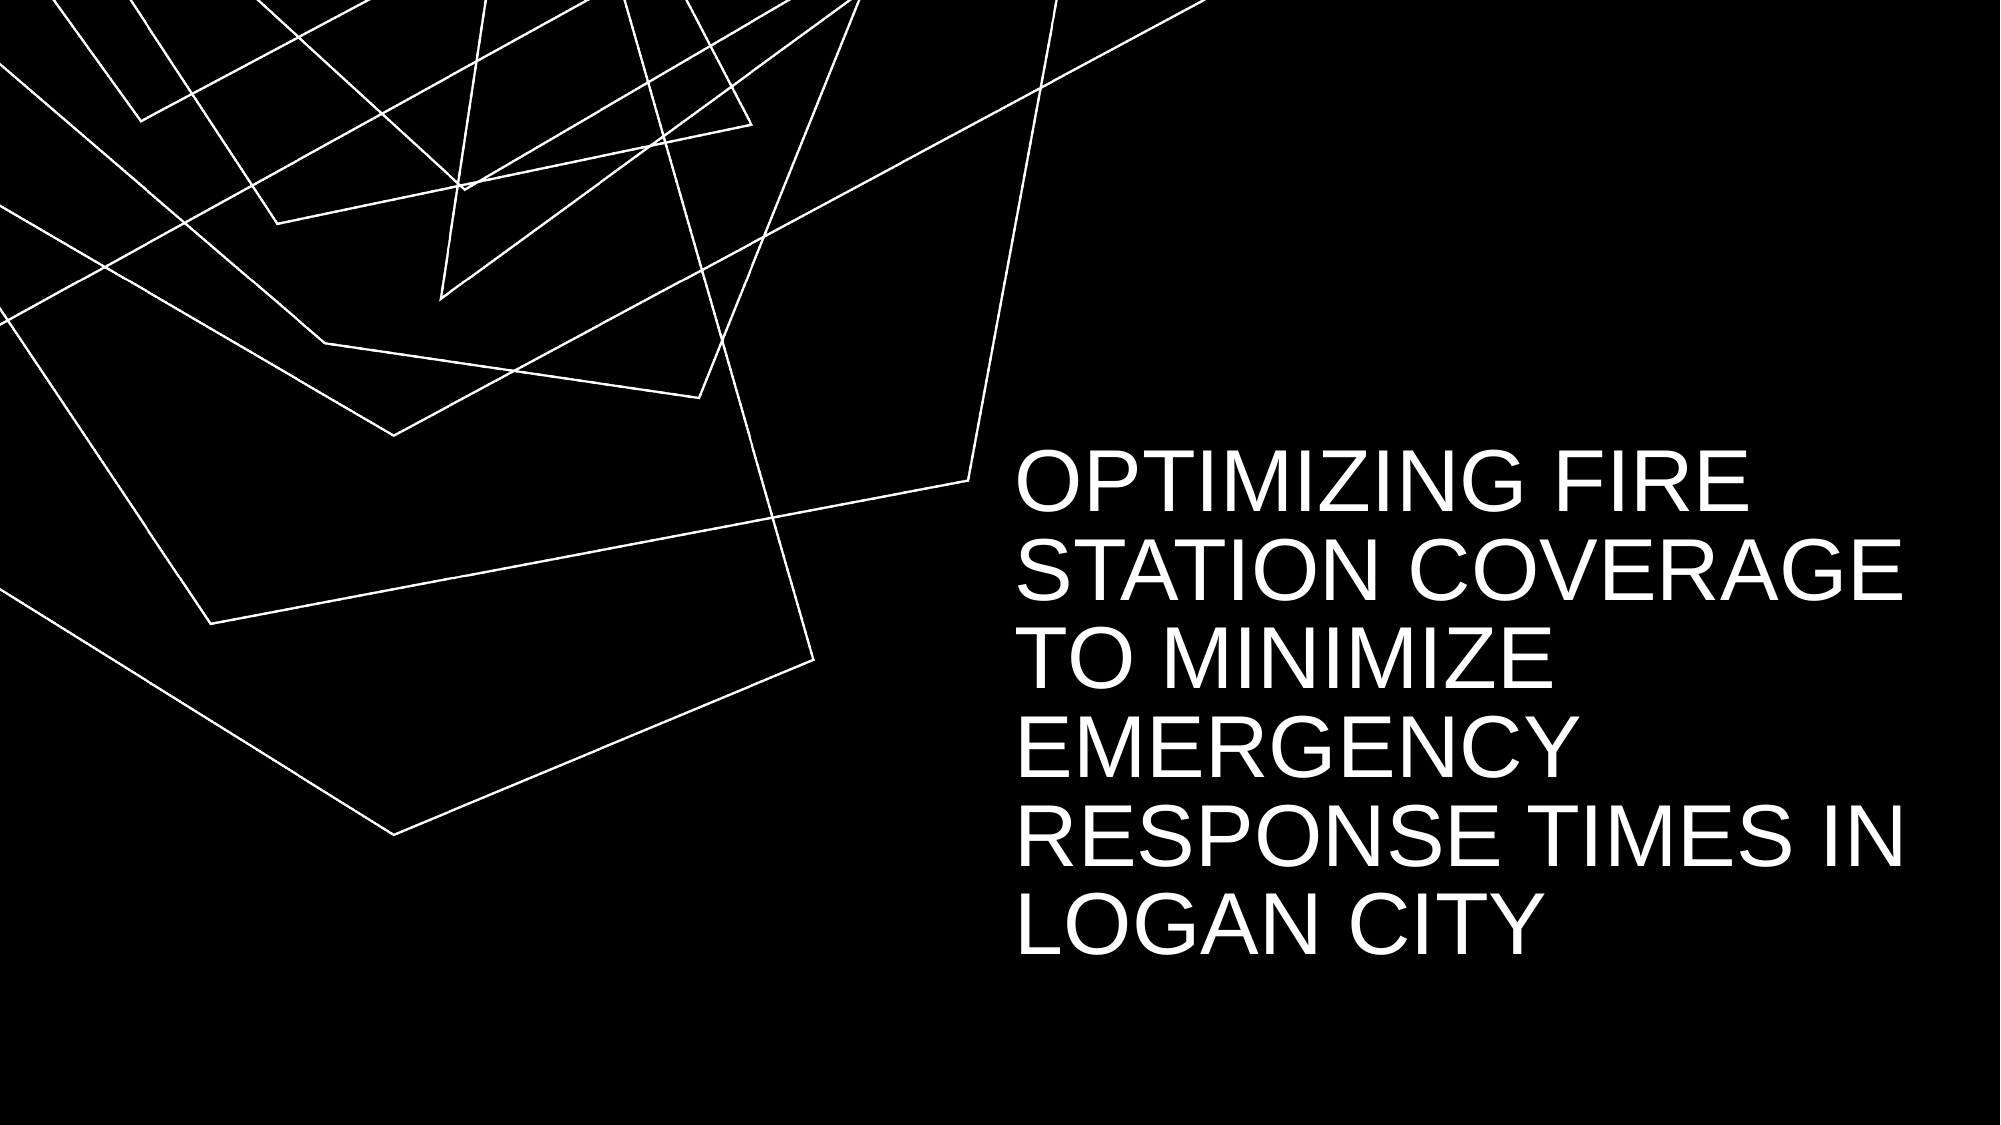

# Optimizing Fire Station Coverage to Minimize Emergency Response Times in Logan City